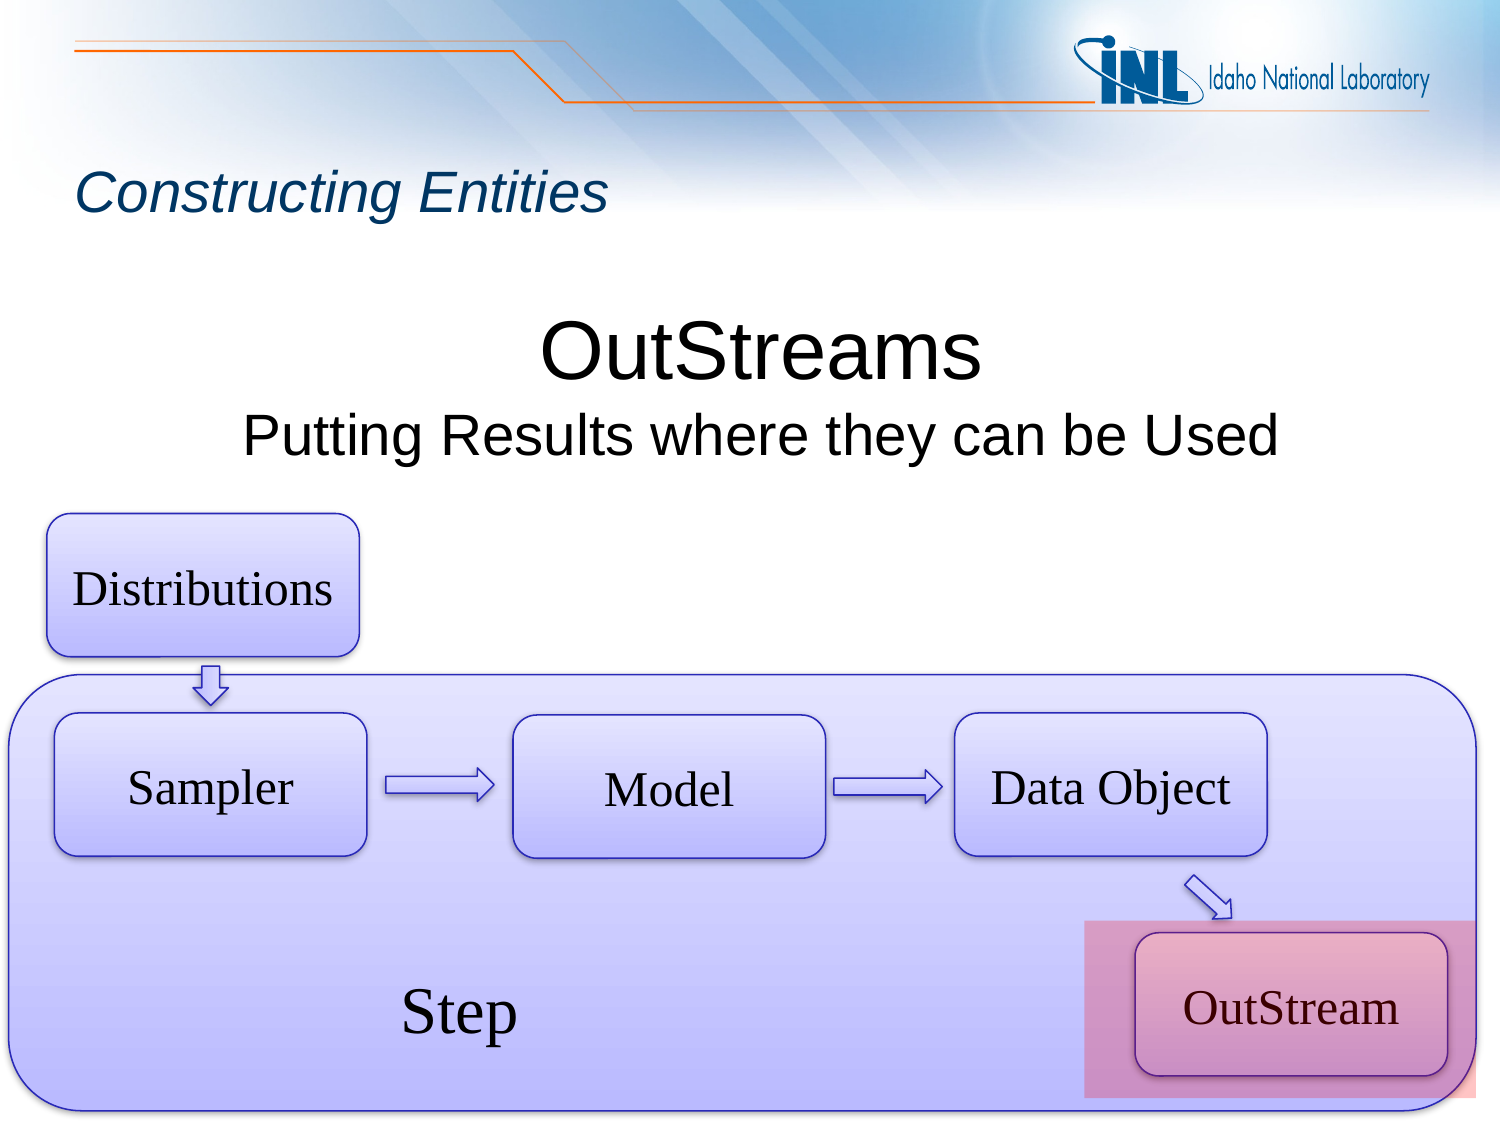

# Constructing Entities
OutStreams
Putting Results where they can be Used

Distributions

Sampler
Data Object
Model

OutStream

Step